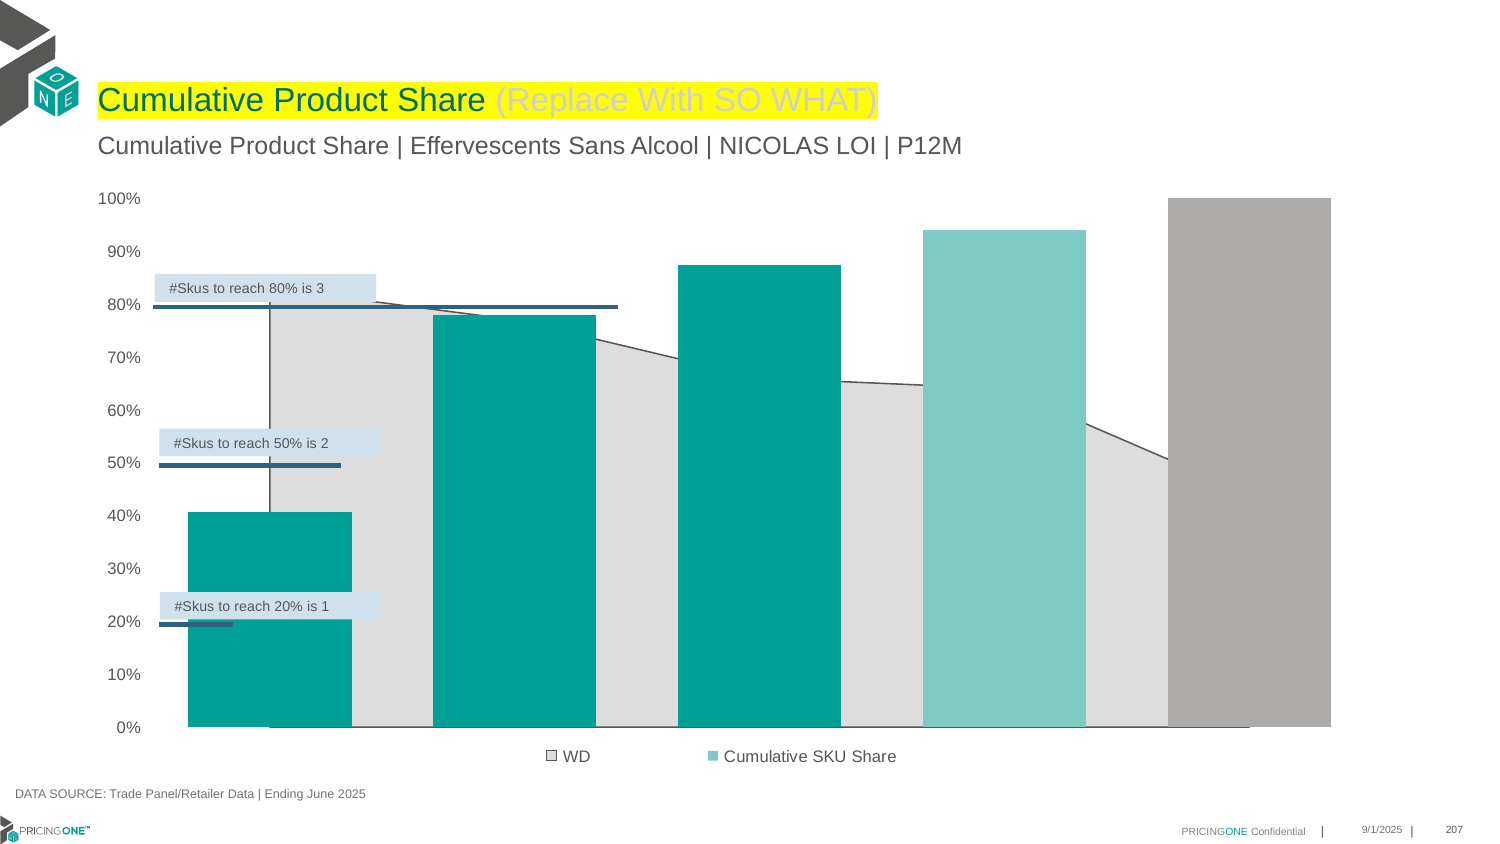

# Cumulative Product Share (Replace With SO WHAT)
Cumulative Product Share | Effervescents Sans Alcool | NICOLAS LOI | P12M

### Chart

| Category | WD | Cumulative SKU Share |
|---|---|---|
| Lyre's | 0.83 | 0.40656087162482235 |
| De Chanceny | 0.77 | 0.7798436759829465 |
| All Others | 0.66 | 0.8741117953576504 |
| All Others | 0.64 | 0.9398389388915206 |
| All Others | 0.44 | 1.0 |
#Skus to reach 80% is 3
#Skus to reach 50% is 2
#Skus to reach 20% is 1
DATA SOURCE: Trade Panel/Retailer Data | Ending June 2025

9/1/2025
207